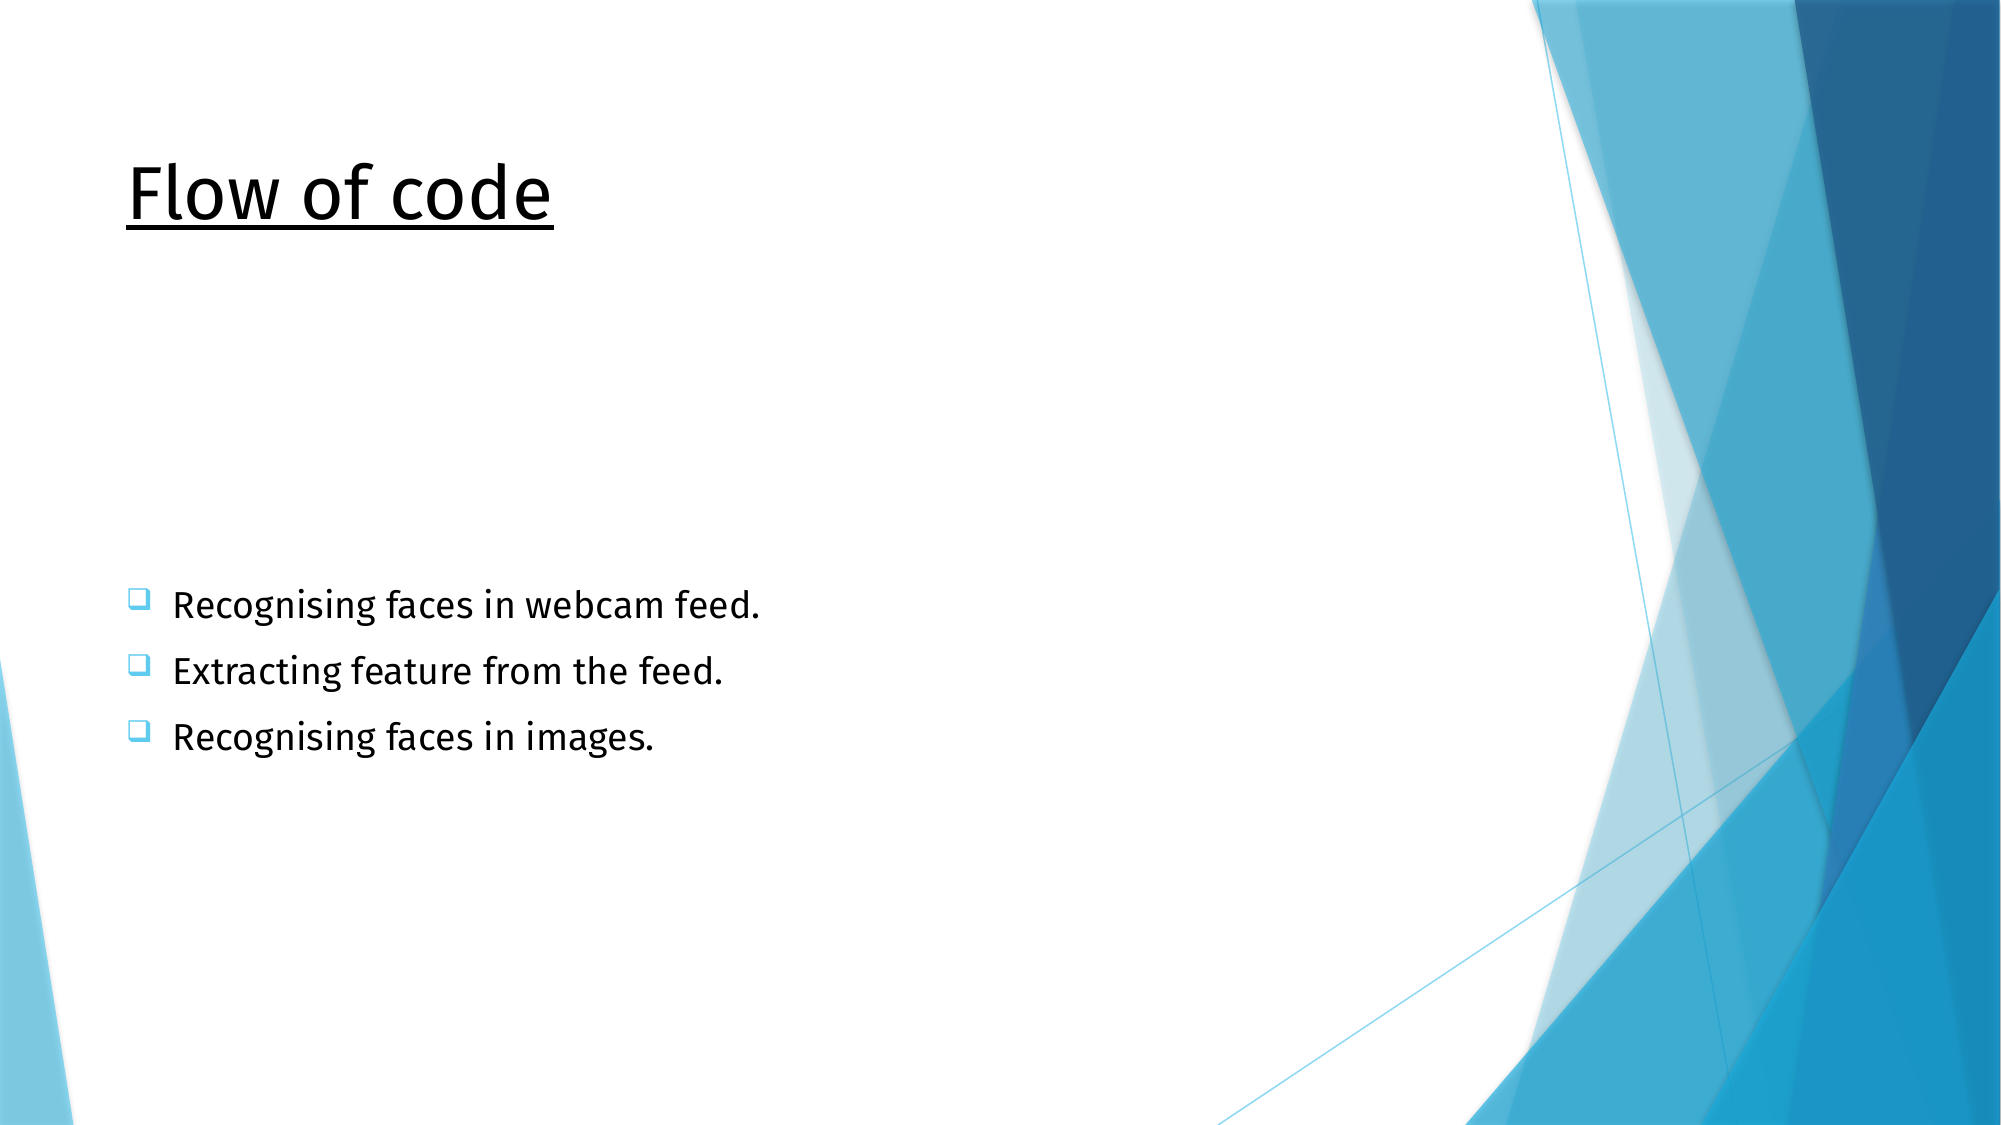

# Flow of code

Recognising faces in webcam feed.
Extracting feature from the feed.
Recognising faces in images.